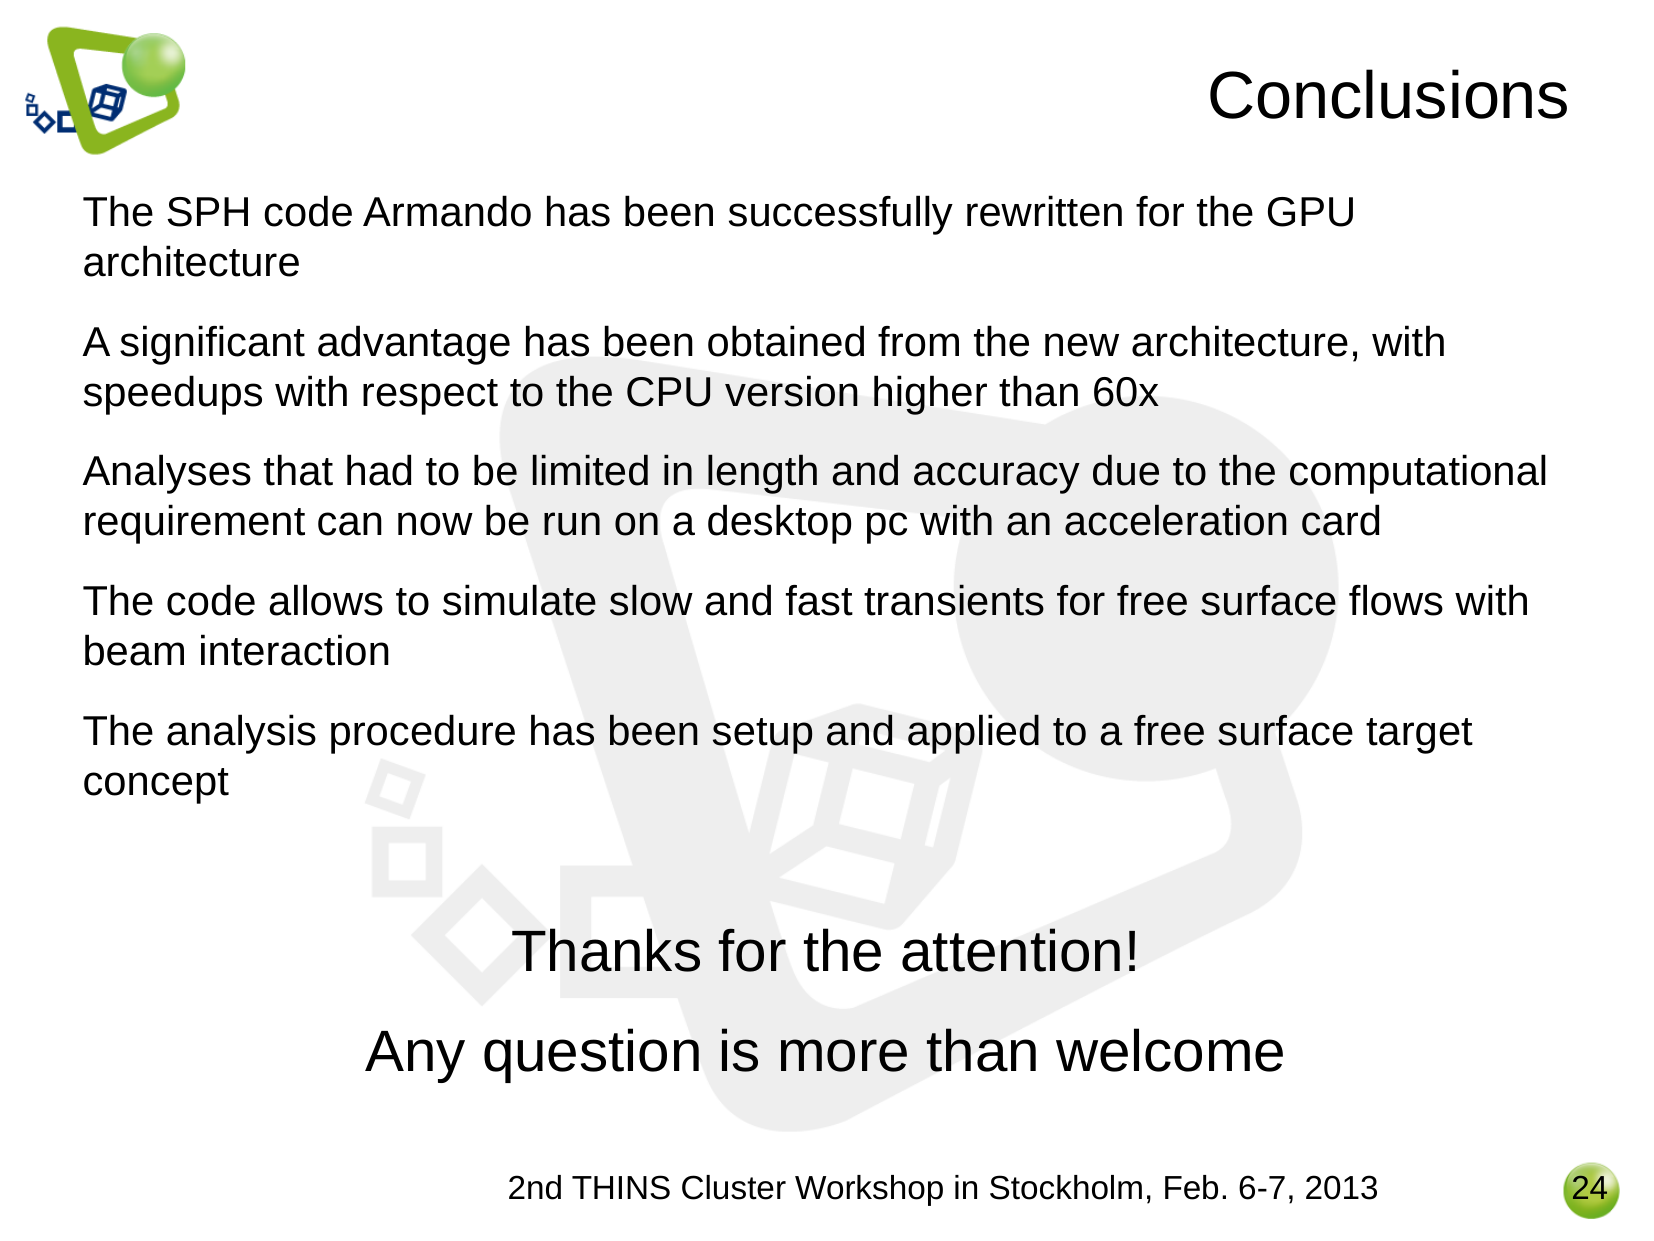

# Conclusions
The SPH code Armando has been successfully rewritten for the GPU architecture
A significant advantage has been obtained from the new architecture, with speedups with respect to the CPU version higher than 60x
Analyses that had to be limited in length and accuracy due to the computational requirement can now be run on a desktop pc with an acceleration card
The code allows to simulate slow and fast transients for free surface flows with beam interaction
The analysis procedure has been setup and applied to a free surface target concept

Thanks for the attention!
Any question is more than welcome
2nd THINS Cluster Workshop in Stockholm, Feb. 6-7, 2013
24